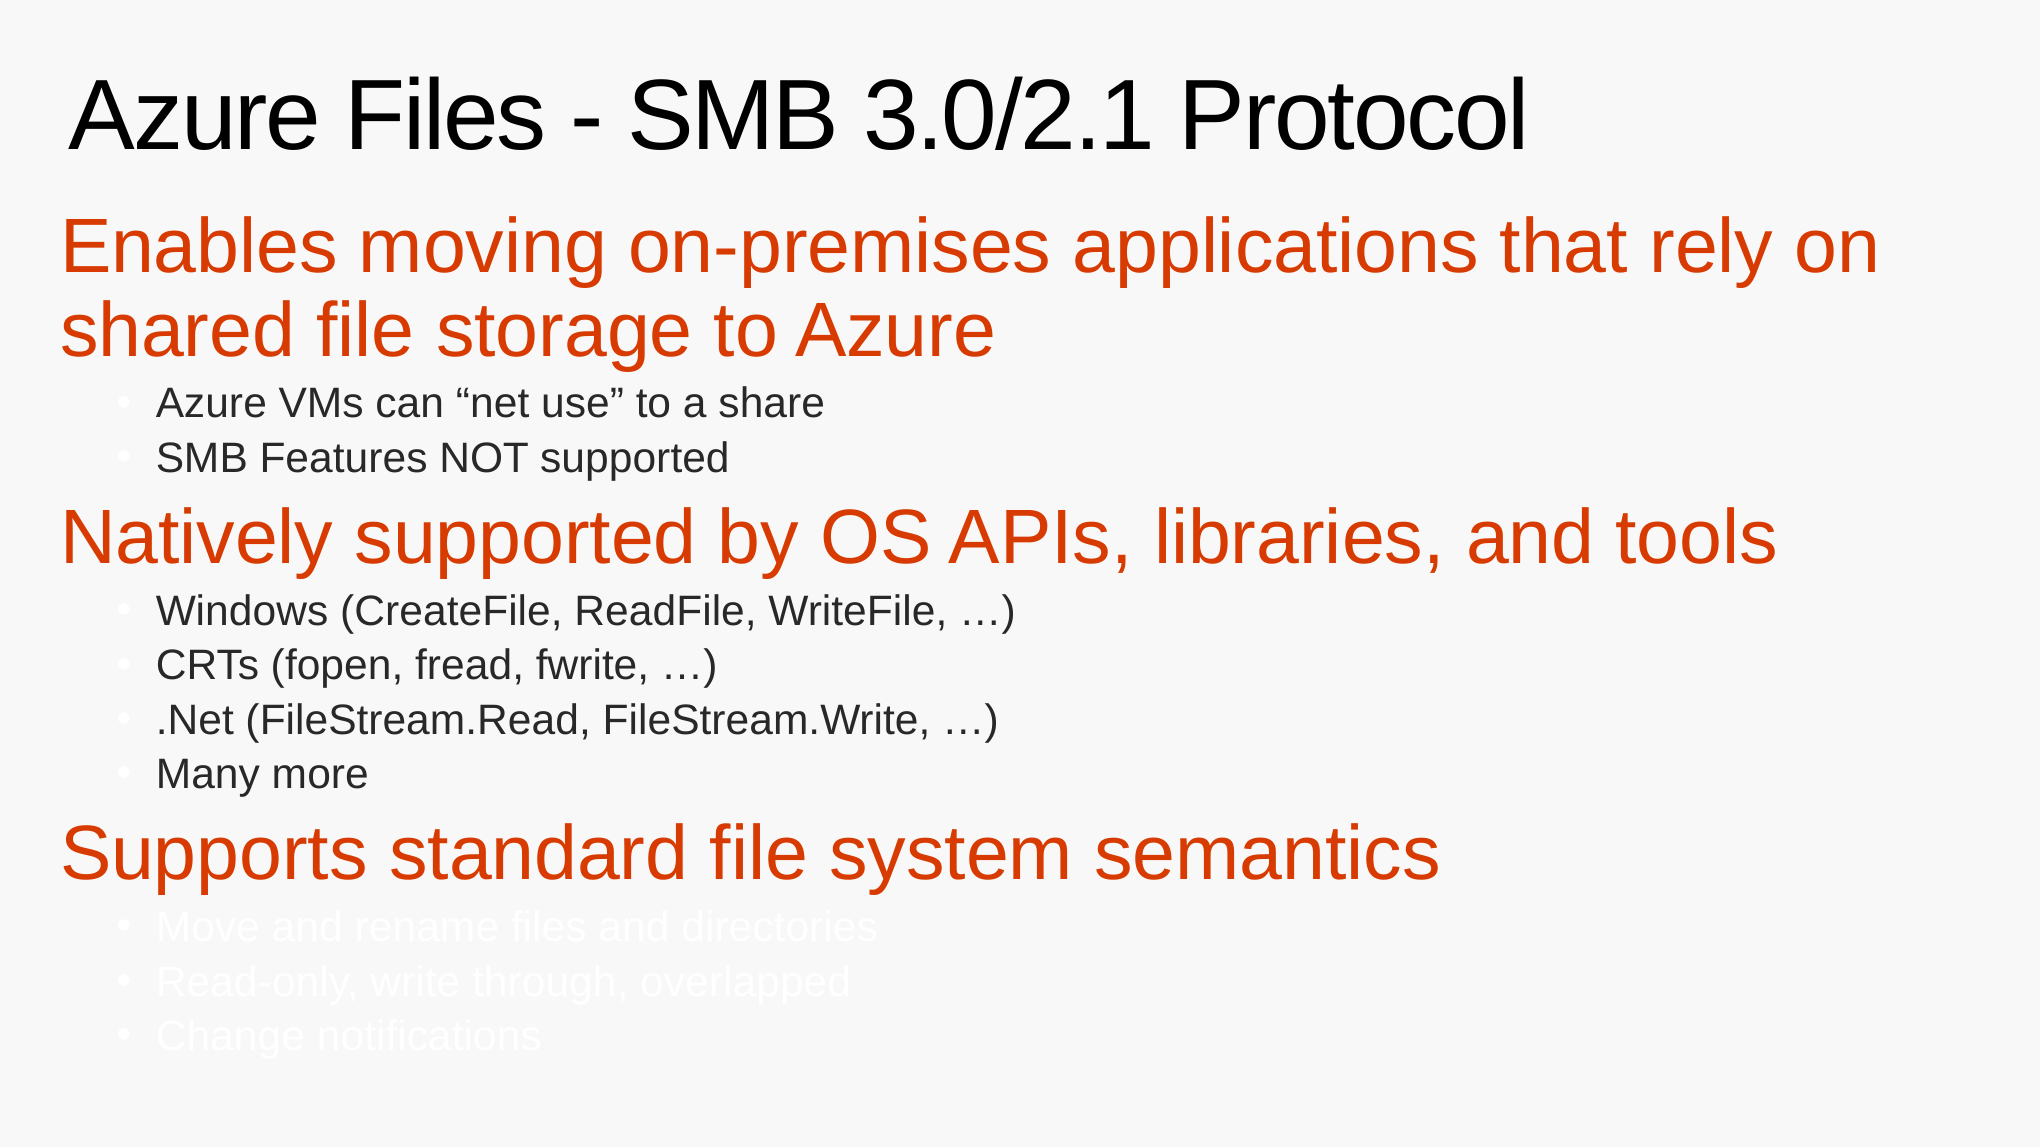

# Azure Files - SMB 3.0/2.1 Protocol
Enables moving on-premises applications that rely on shared file storage to Azure
Azure VMs can “net use” to a share
SMB Features NOT supported
Natively supported by OS APIs, libraries, and tools
Windows (CreateFile, ReadFile, WriteFile, …)
CRTs (fopen, fread, fwrite, …)
.Net (FileStream.Read, FileStream.Write, …)
Many more
Supports standard file system semantics
Move and rename files and directories
Read-only, write through, overlapped
Change notifications